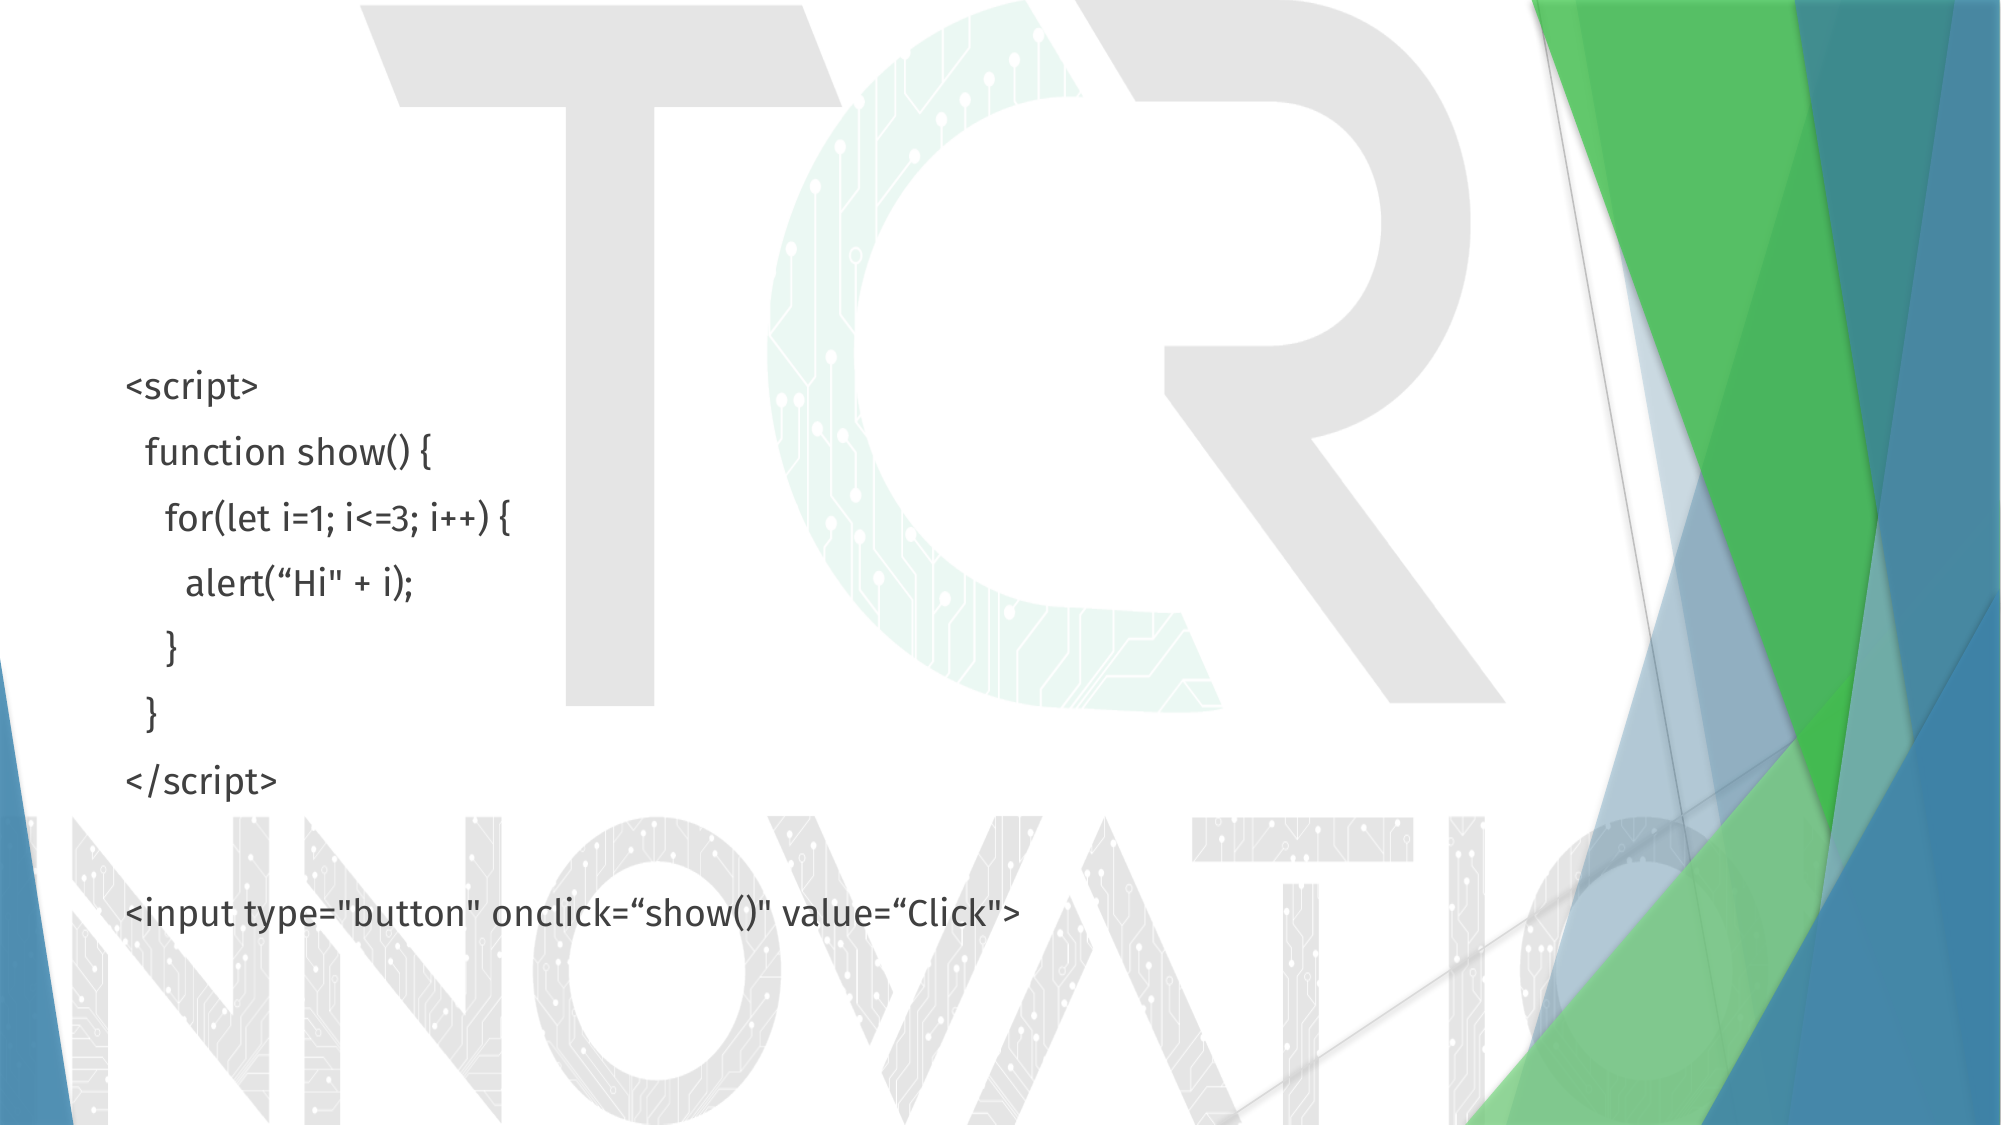

#
<script>
  function show() {
    for(let i=1; i<=3; i++) {
      alert(“Hi" + i);
    }
  }
</script>

<input type="button" onclick=“show()" value=“Click">